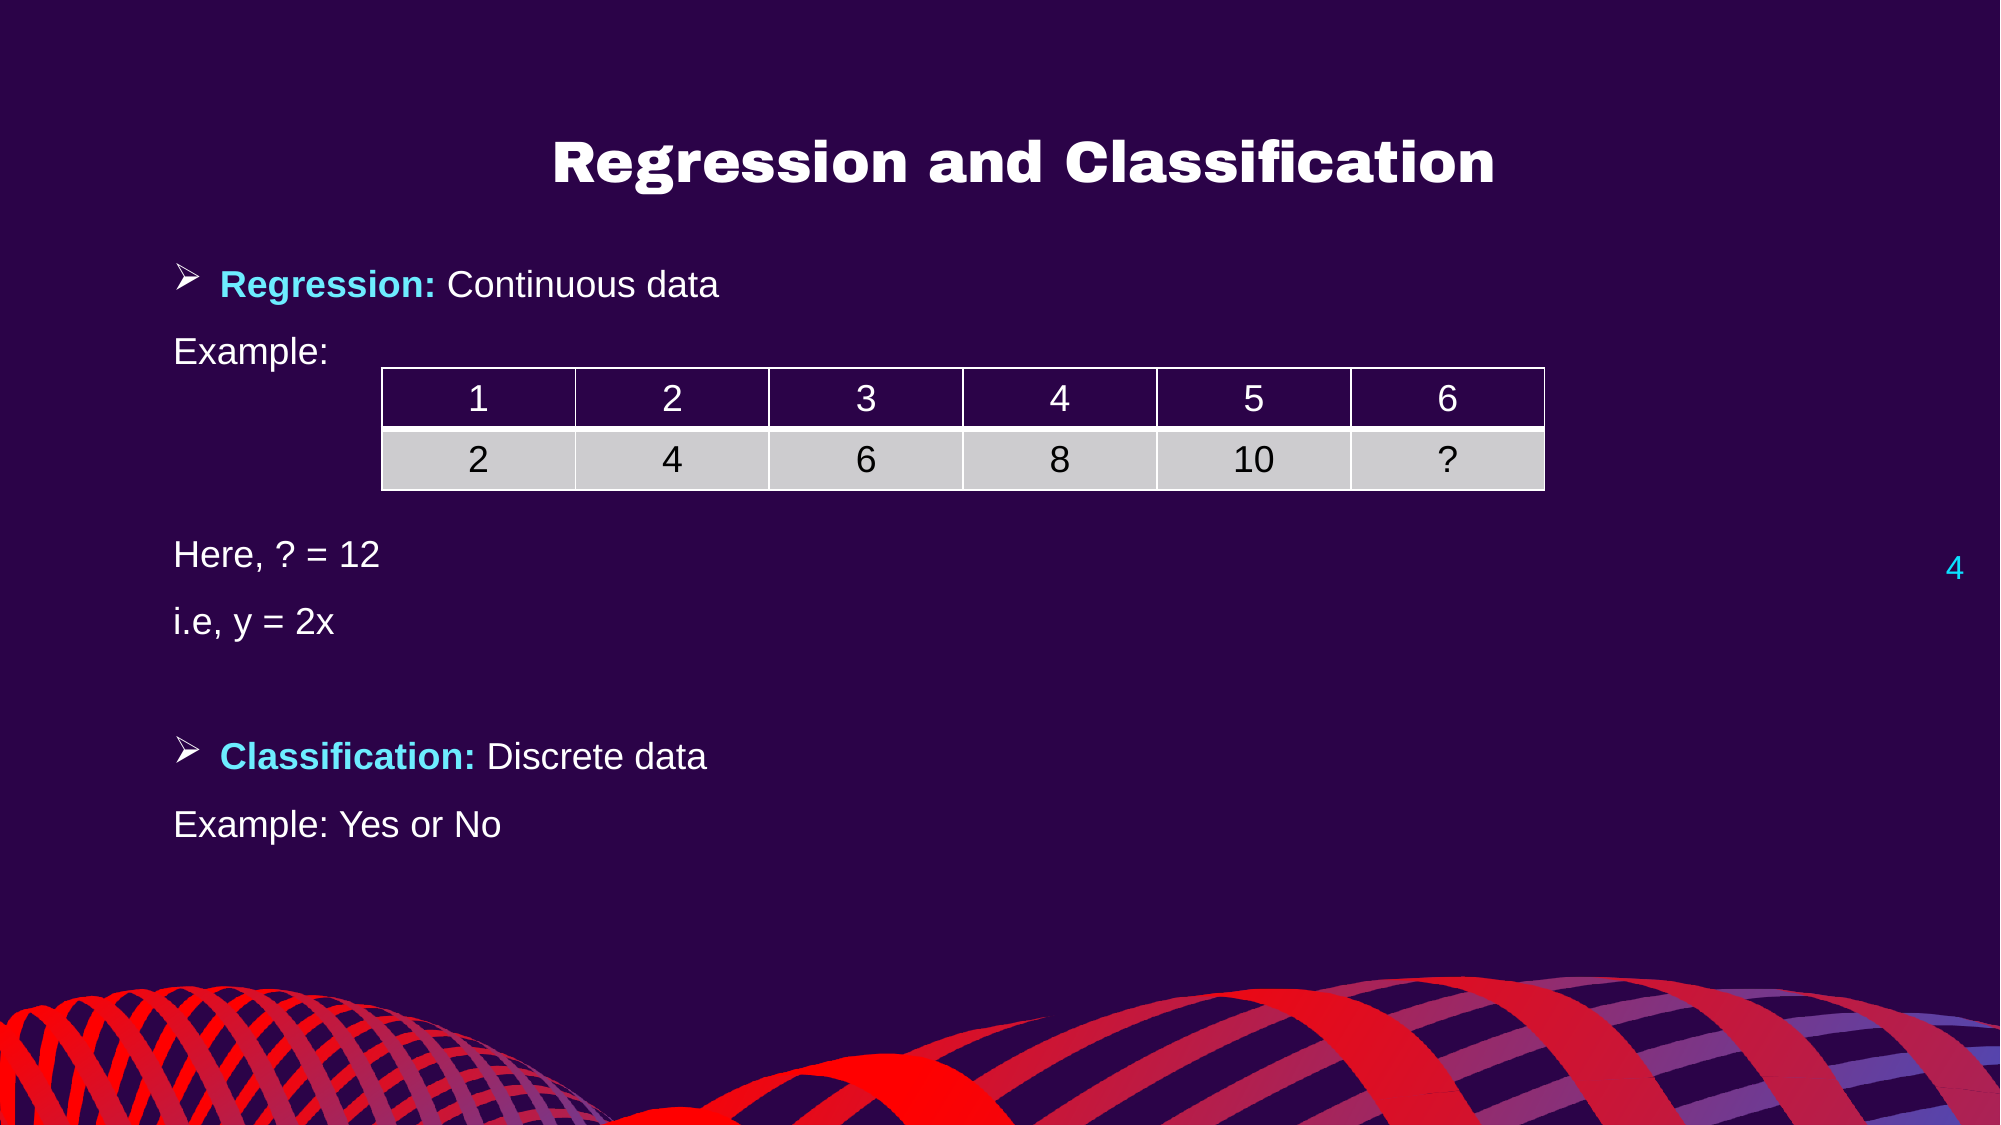

# Regression and Classification
Regression: Continuous data
Example:

Here, ? = 12
i.e, y = 2x

Classification: Discrete data
Example: Yes or No
| 1 | 2 | 3 | 4 | 5 | 6 |
| --- | --- | --- | --- | --- | --- |
| 2 | 4 | 6 | 8 | 10 | ? |
4